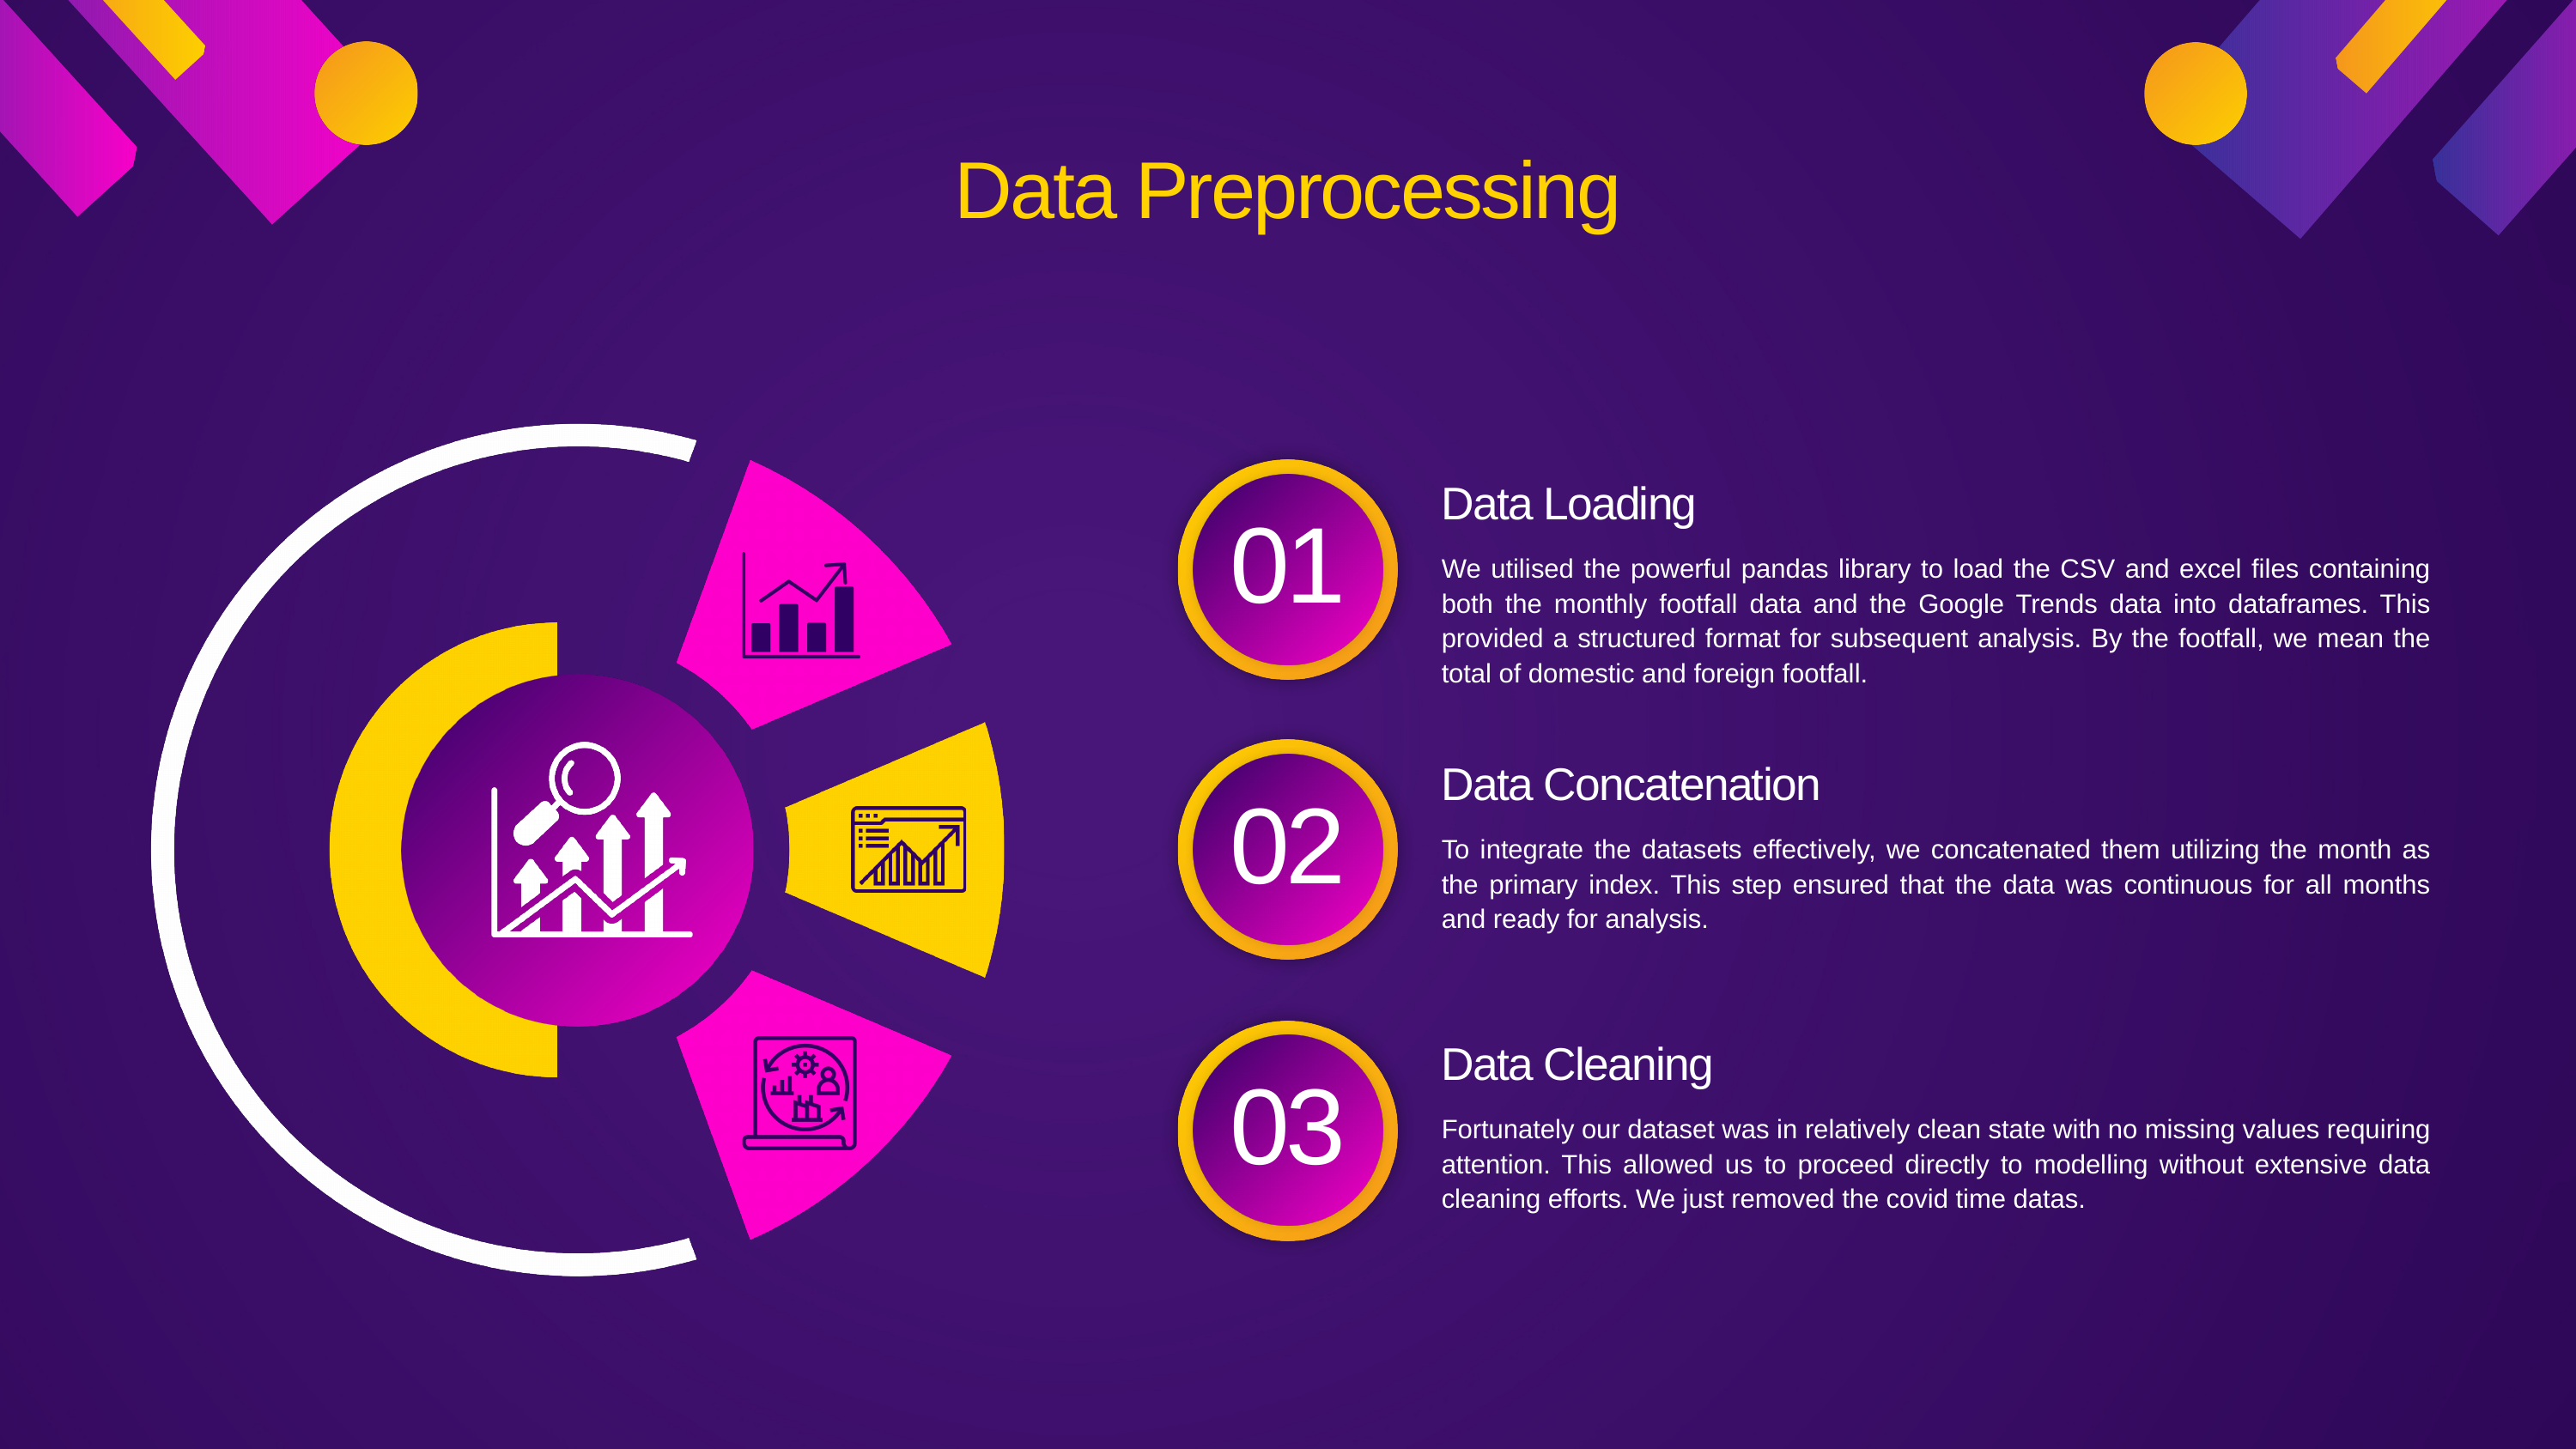

Data Preprocessing

Data Loading
01
We utilised the powerful pandas library to load the CSV and excel files containing both the monthly footfall data and the Google Trends data into dataframes. This provided a structured format for subsequent analysis. By the footfall, we mean the total of domestic and foreign footfall.

Data Concatenation
02

To integrate the datasets effectively, we concatenated them utilizing the month as the primary index. This step ensured that the data was continuous for all months and ready for analysis.

Data Cleaning
03
Fortunately our dataset was in relatively clean state with no missing values requiring attention. This allowed us to proceed directly to modelling without extensive data cleaning efforts. We just removed the covid time datas.